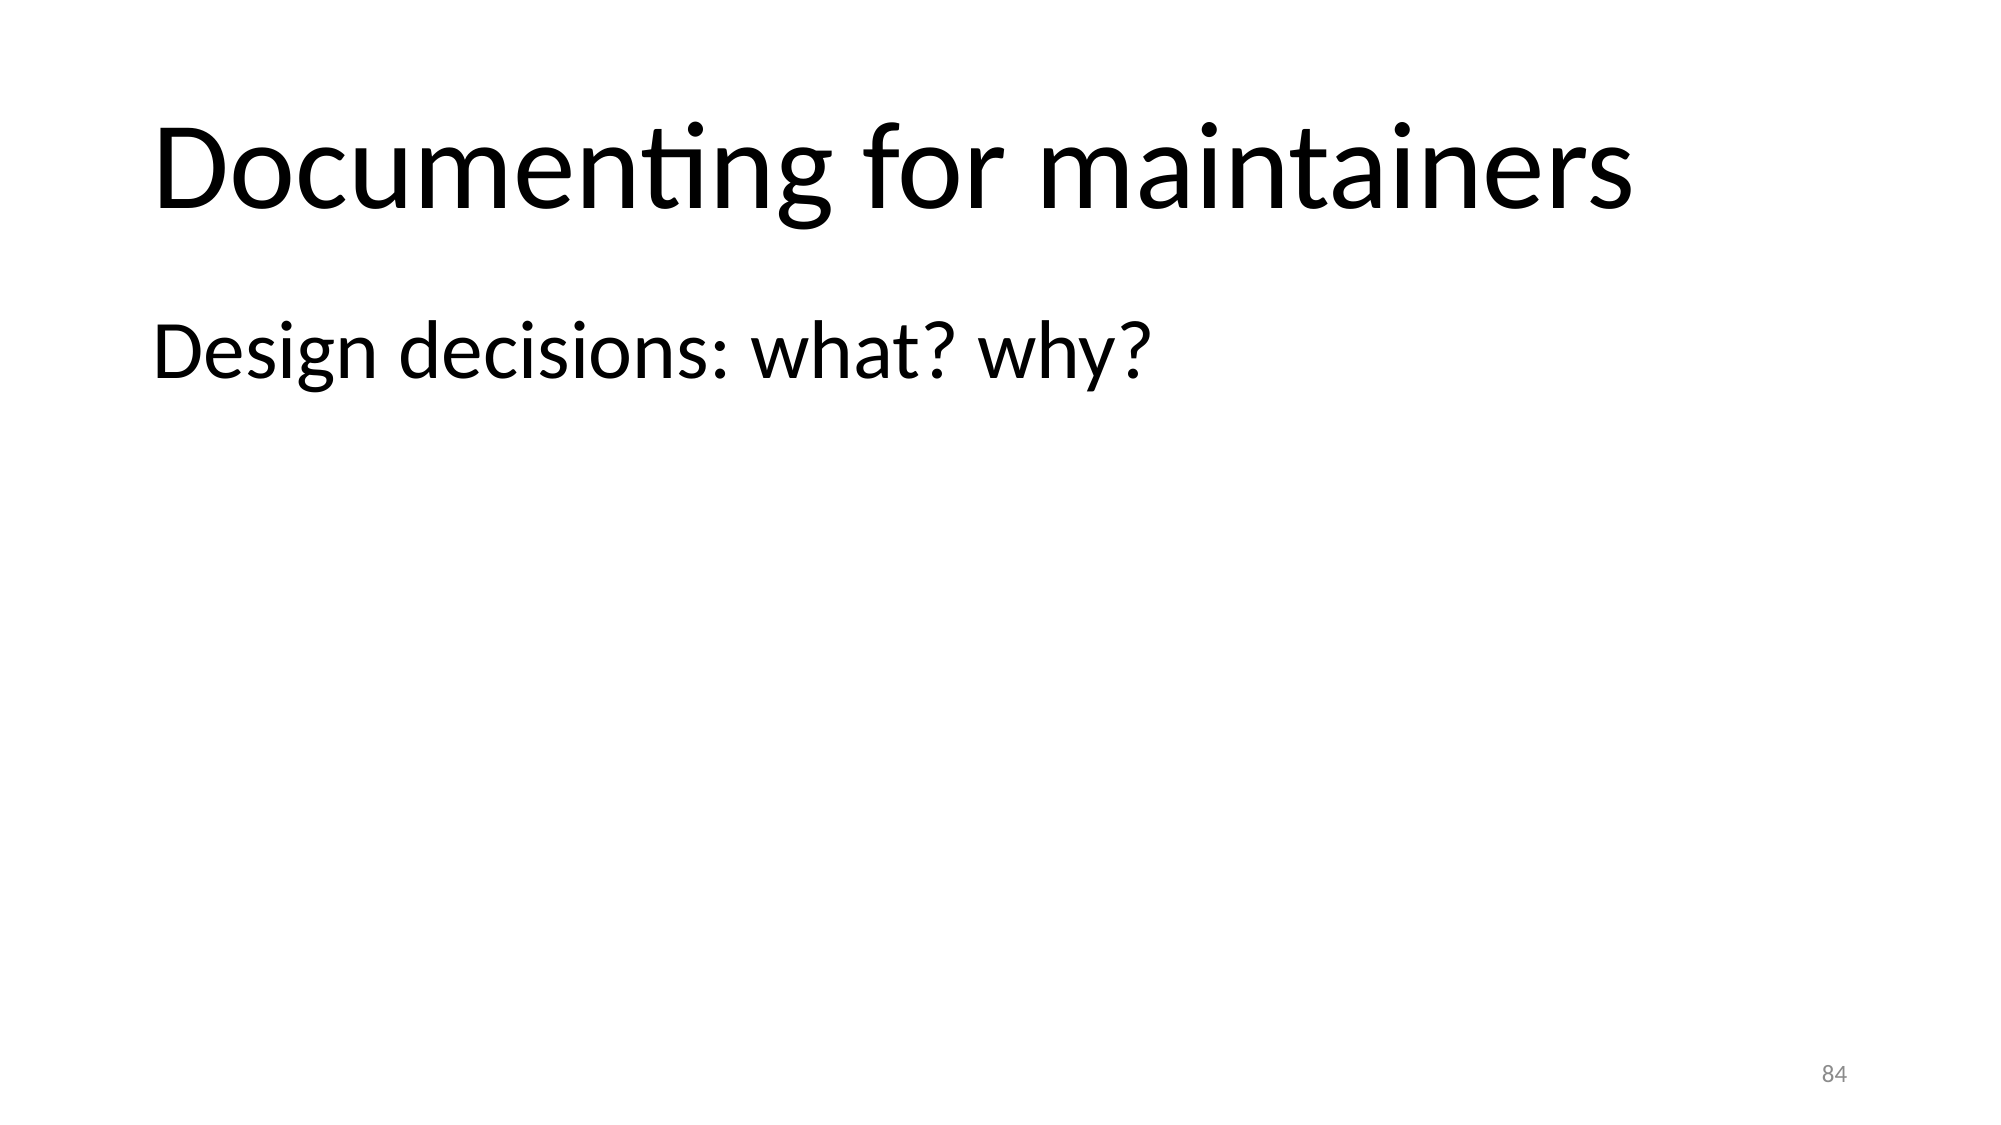

# Documenting for maintainers
Design decisions: what? why?
84